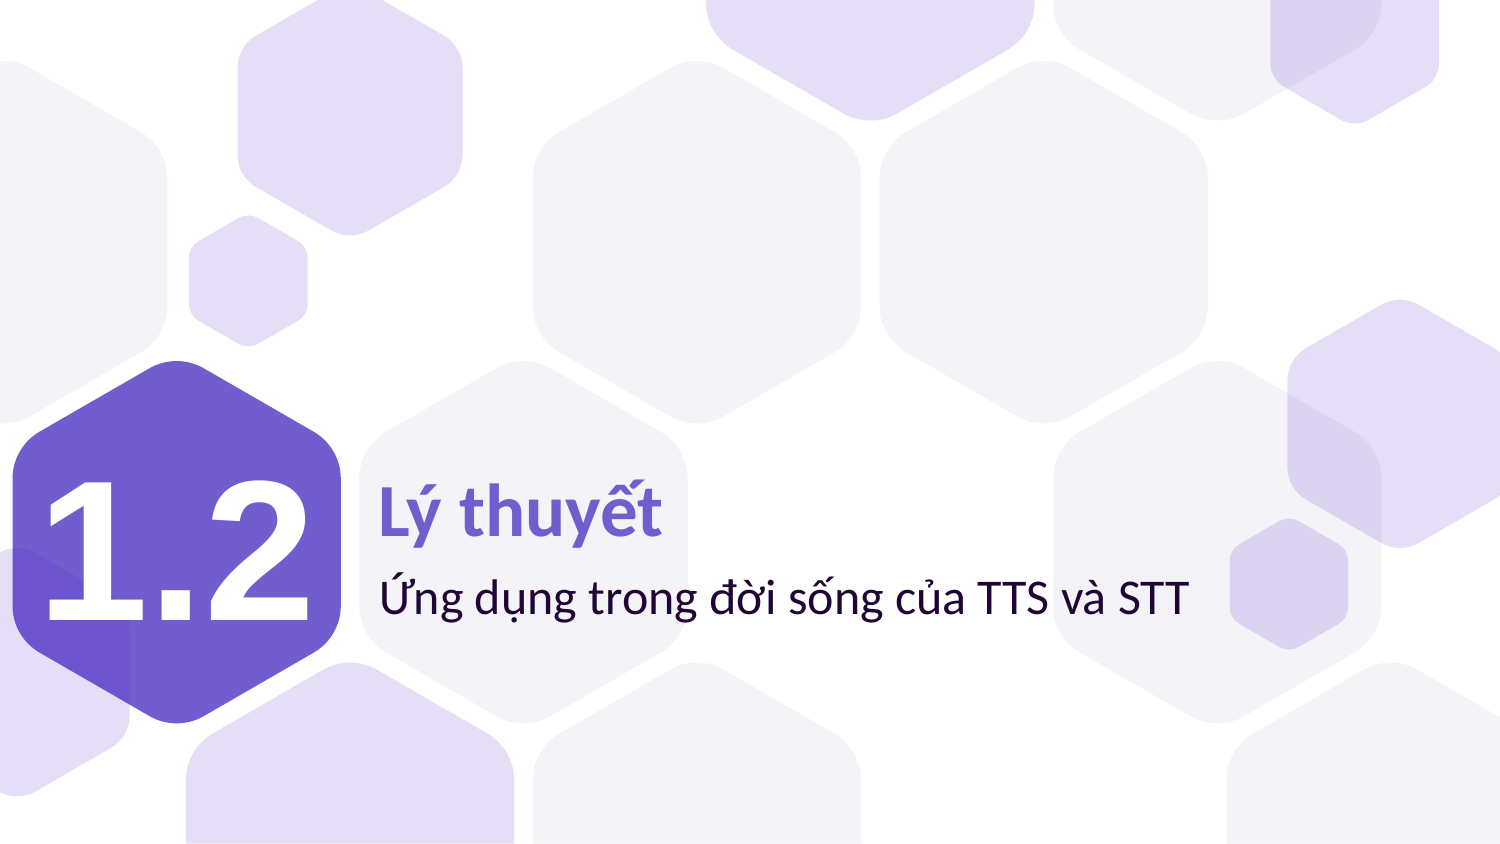

1.2
# Lý thuyết
Ứng dụng trong đời sống của TTS và STT